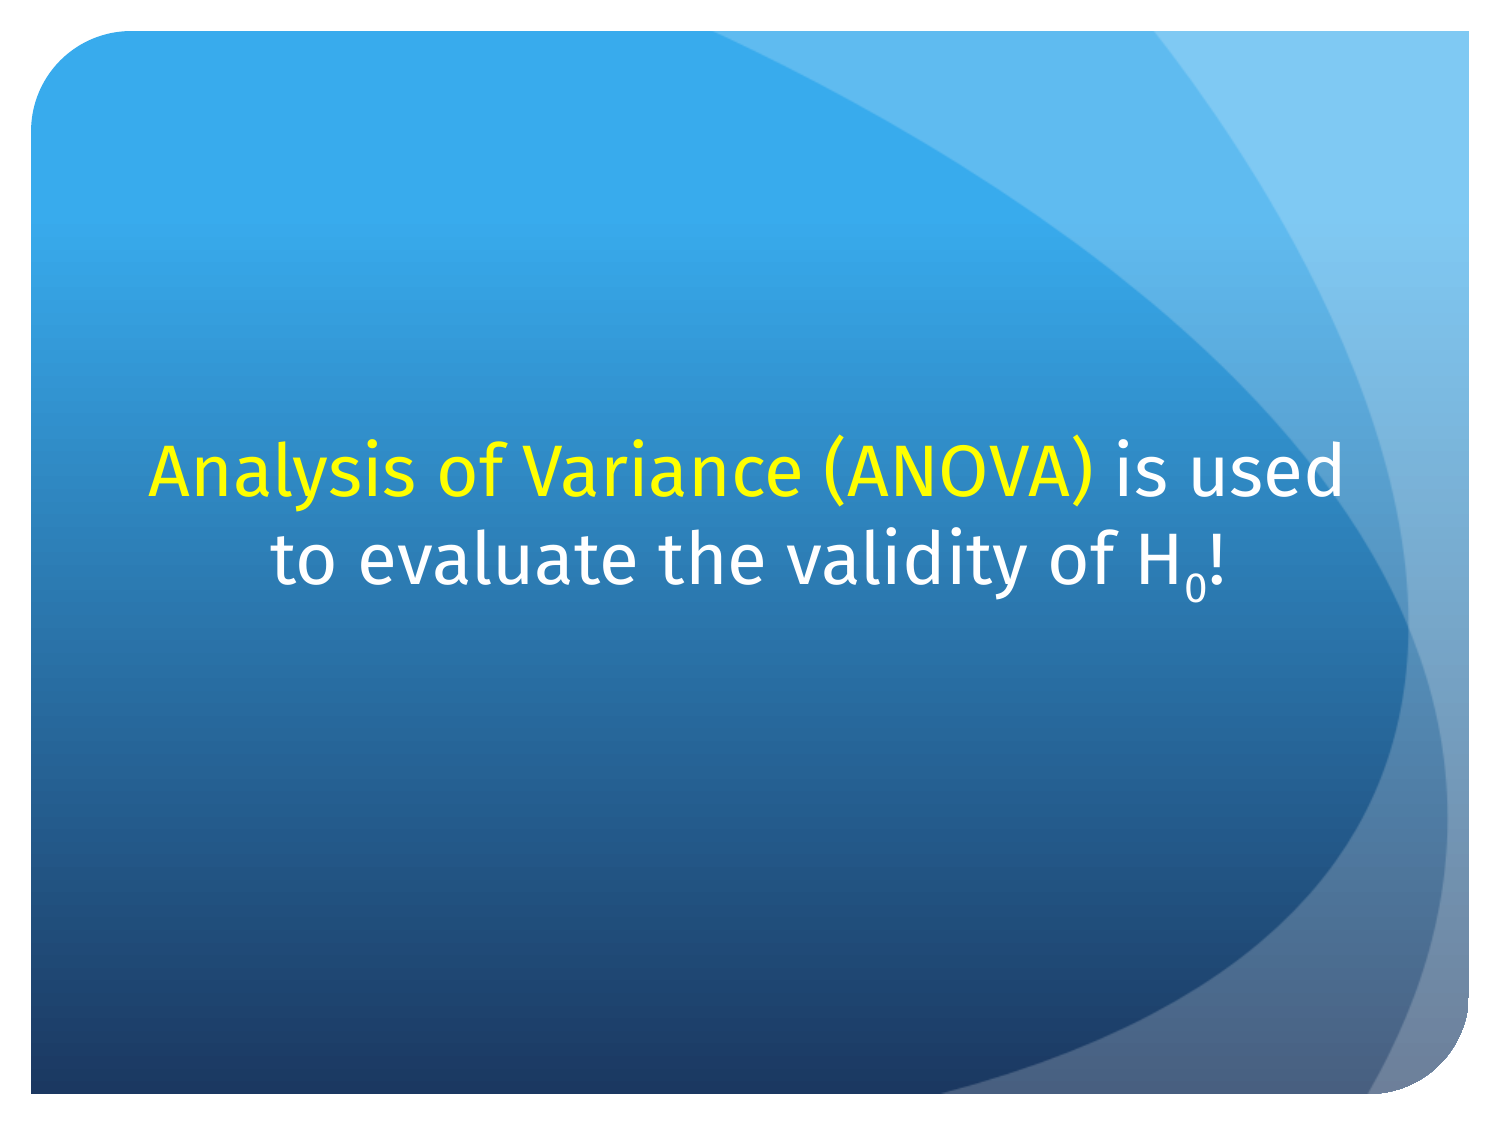

# Analysis of Variance (ANOVA) is used to evaluate the validity of H0!